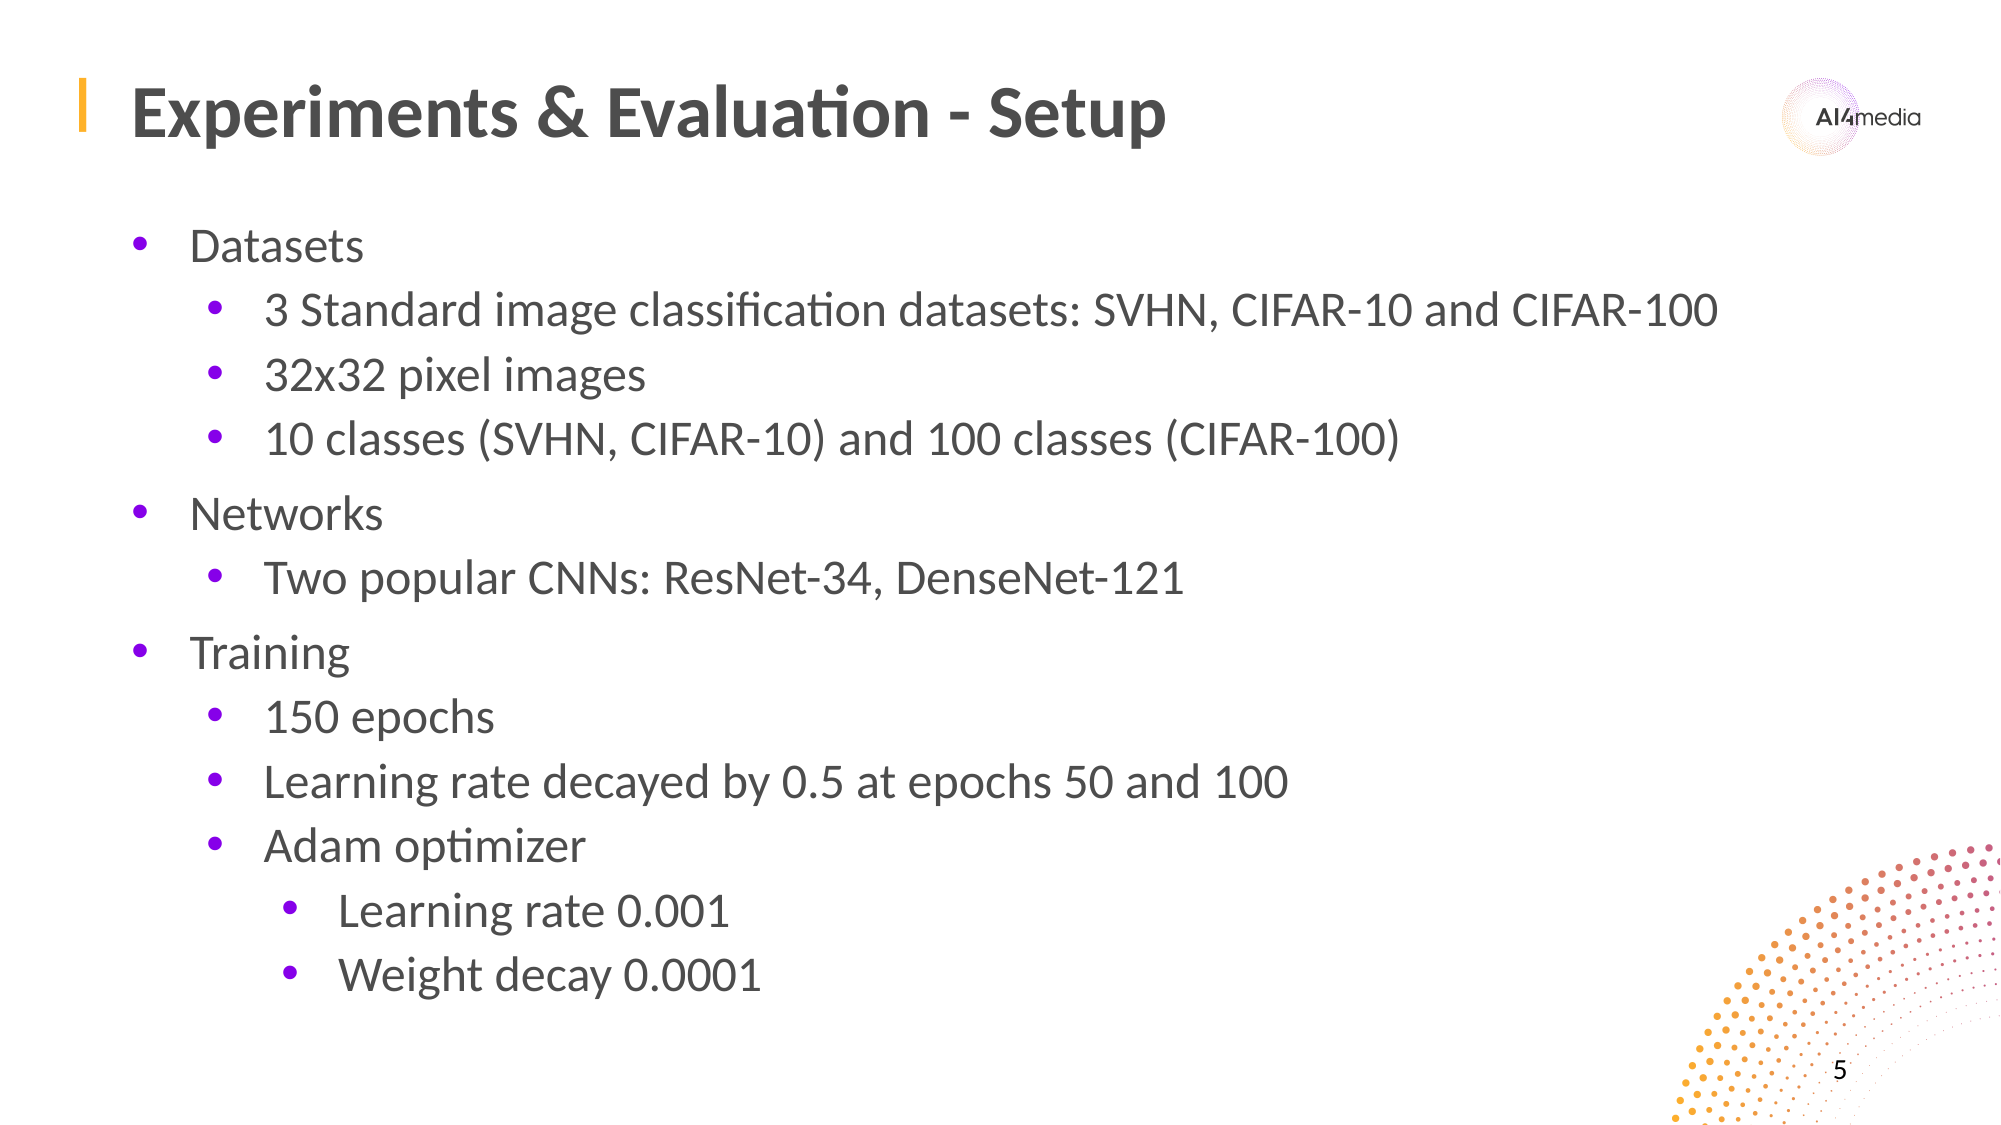

# Experiments & Evaluation - Setup
Datasets
3 Standard image classification datasets: SVHN, CIFAR-10 and CIFAR-100
32x32 pixel images
10 classes (SVHN, CIFAR-10) and 100 classes (CIFAR-100)
Networks
Two popular CNNs: ResNet-34, DenseNet-121
Training
150 epochs
Learning rate decayed by 0.5 at epochs 50 and 100
Adam optimizer
Learning rate 0.001
Weight decay 0.0001

5